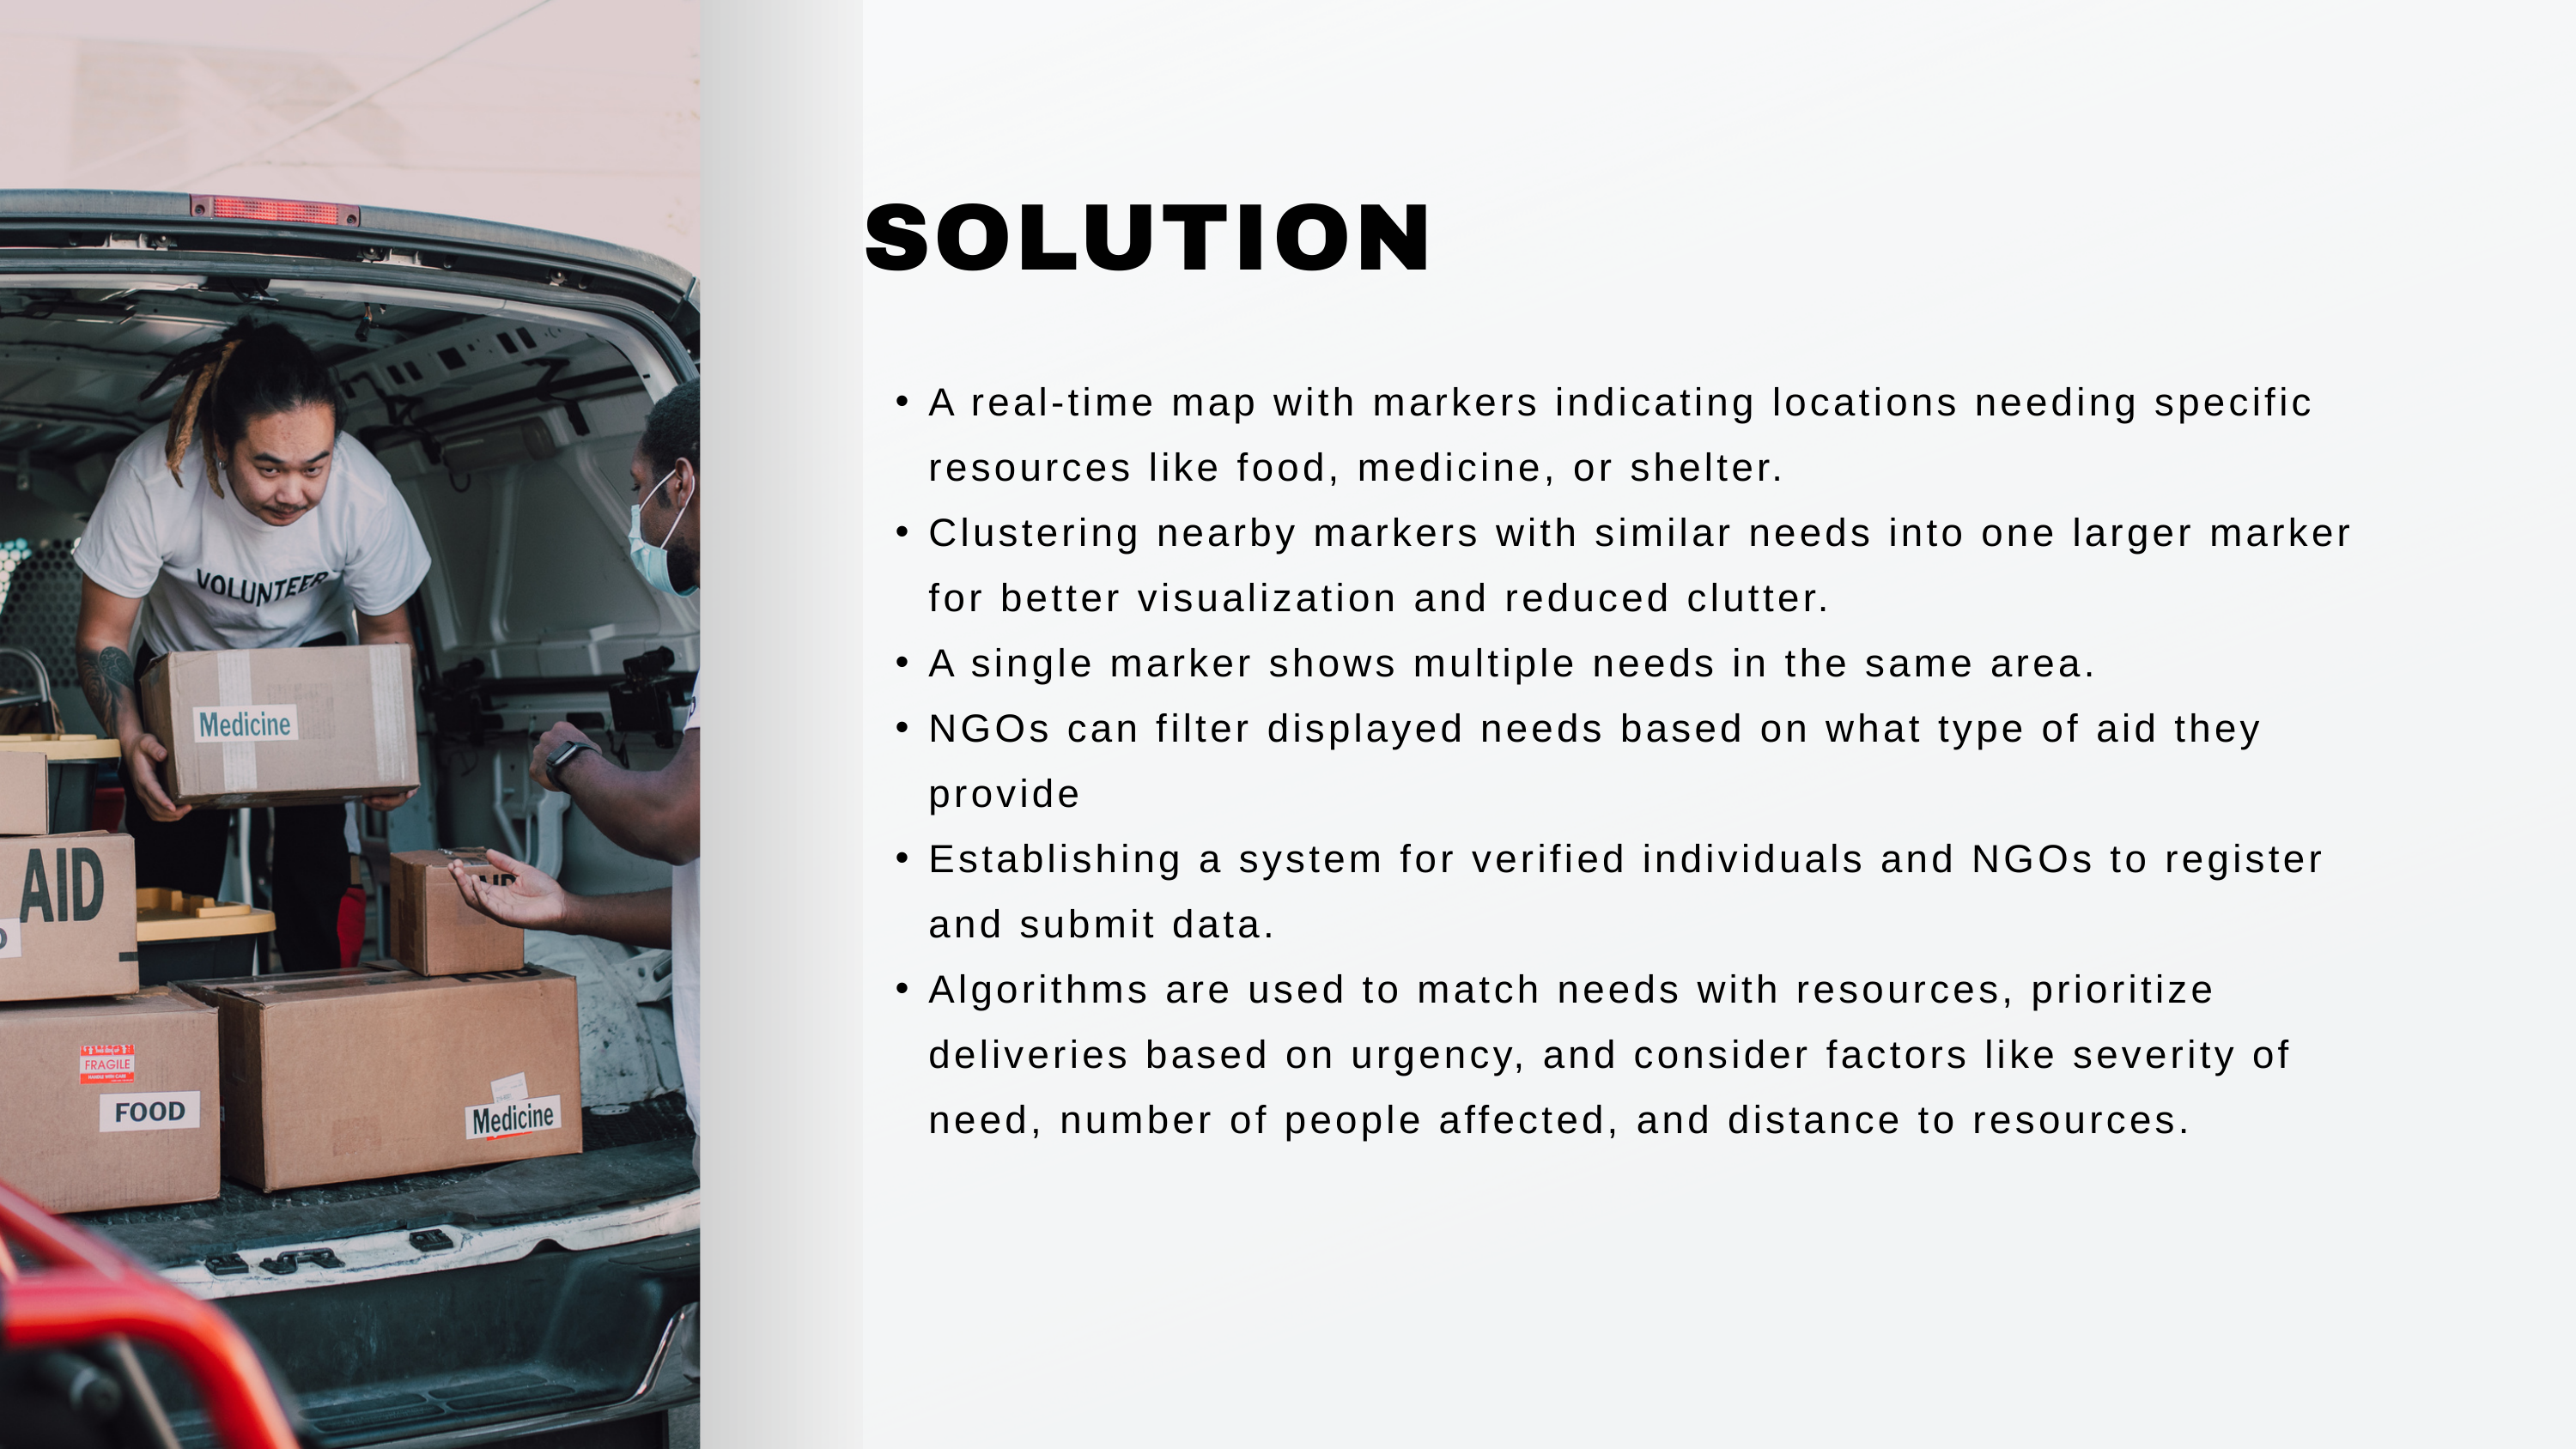

SOLUTION
A real-time map with markers indicating locations needing specific resources like food, medicine, or shelter.
Clustering nearby markers with similar needs into one larger marker for better visualization and reduced clutter.
A single marker shows multiple needs in the same area.
NGOs can filter displayed needs based on what type of aid they provide
Establishing a system for verified individuals and NGOs to register and submit data.
Algorithms are used to match needs with resources, prioritize deliveries based on urgency, and consider factors like severity of need, number of people affected, and distance to resources.